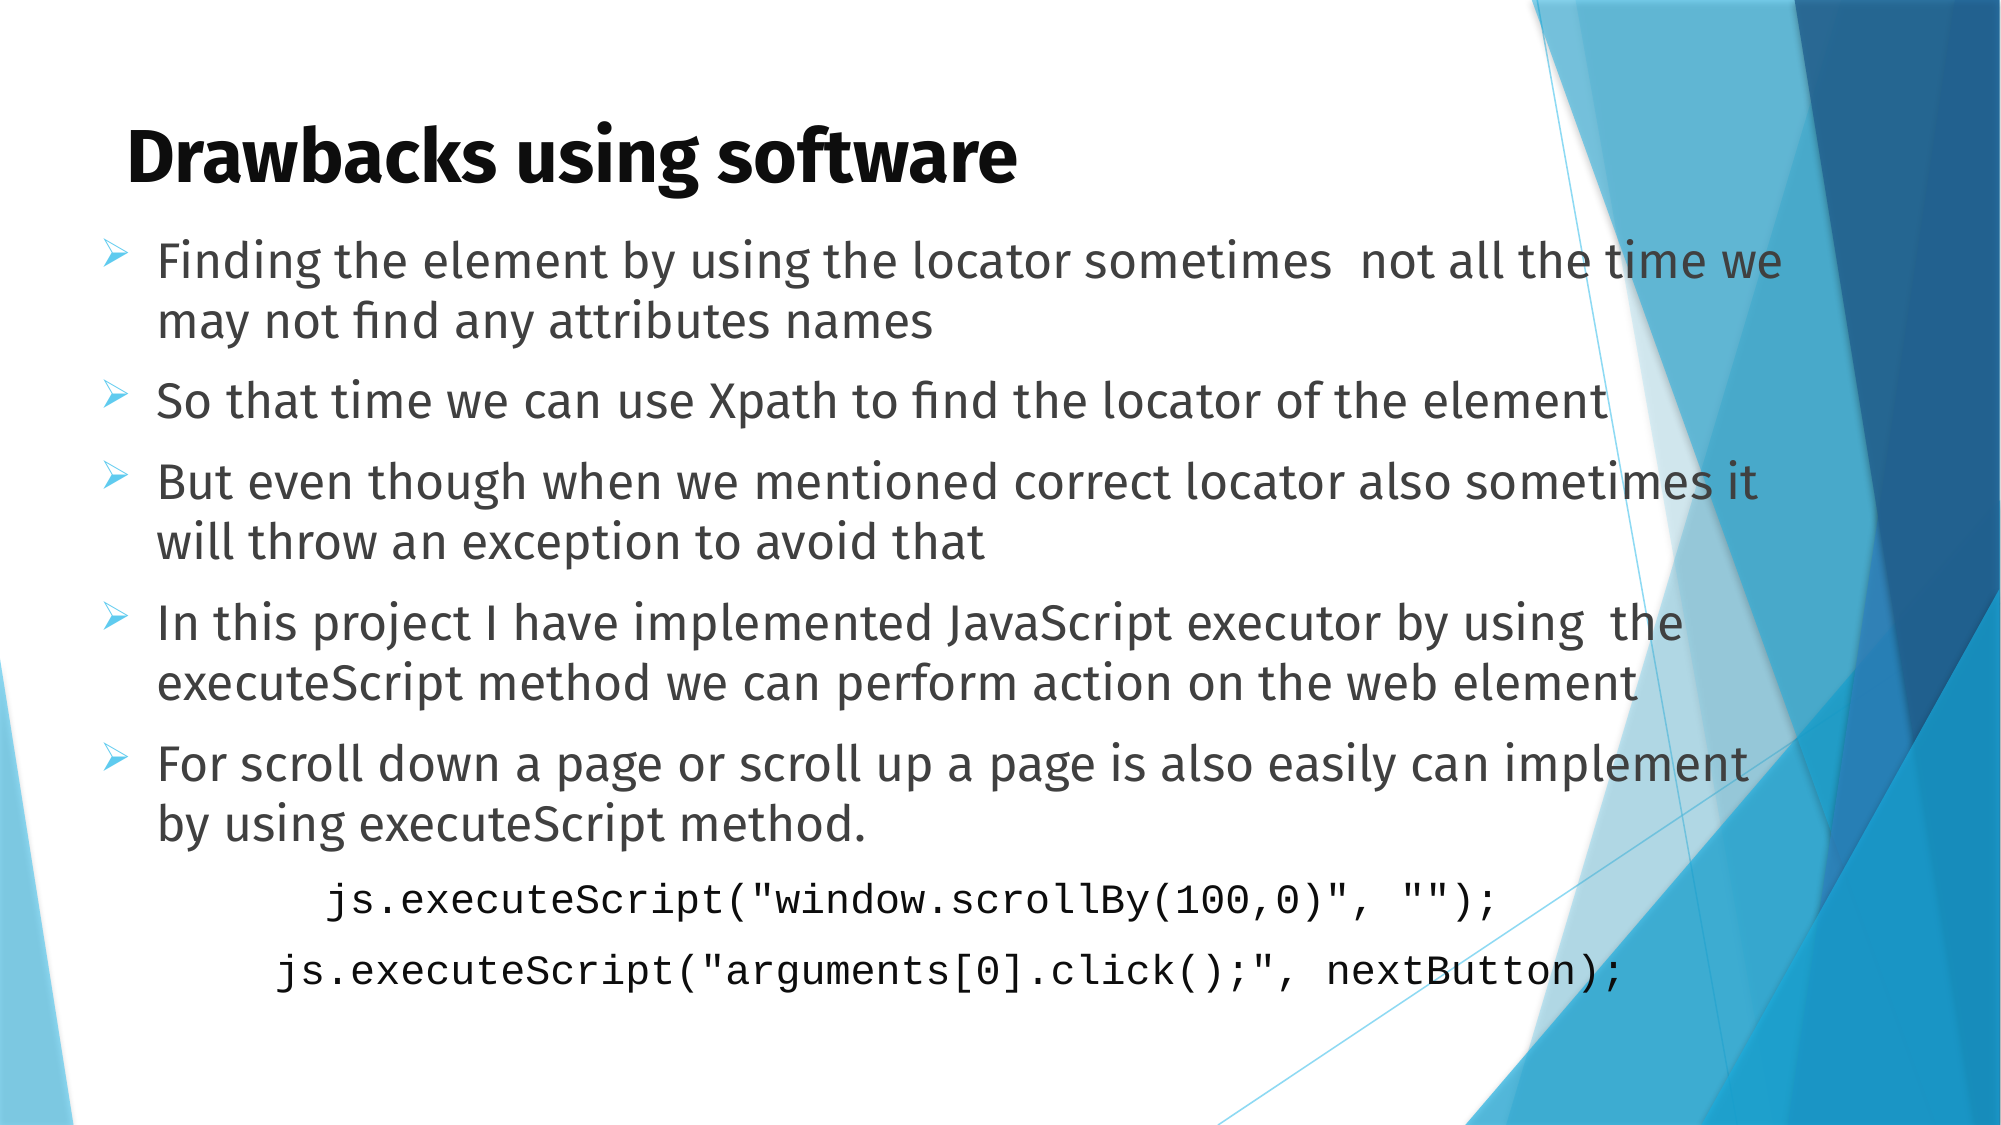

# Drawbacks using software
Finding the element by using the locator sometimes  not all the time we may not find any attributes names
So that time we can use Xpath to find the locator of the element
But even though when we mentioned correct locator also sometimes it will throw an exception to avoid that
In this project I have implemented JavaScript executor by using  the executeScript method we can perform action on the web element
For scroll down a page or scroll up a page is also easily can implement by using executeScript method.
          js.executeScript("window.scrollBy(100,0)", "");
       js.executeScript("arguments[0].click();", nextButton);